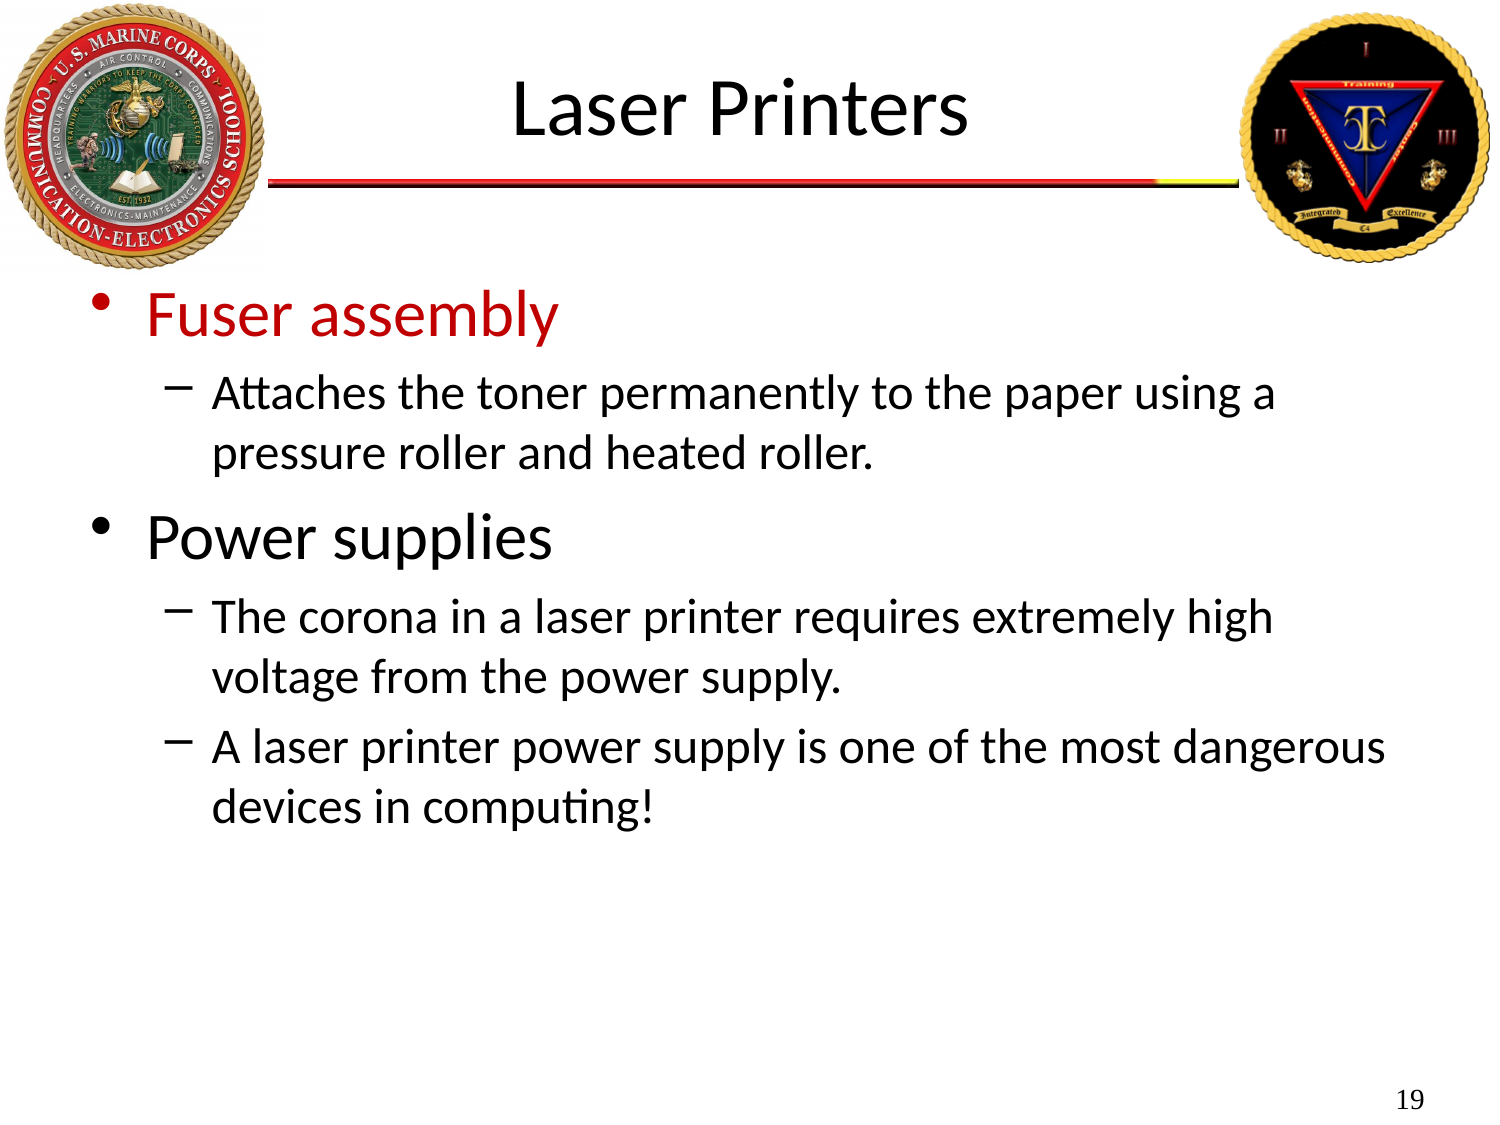

# Laser Printers
Fuser assembly
Attaches the toner permanently to the paper using a pressure roller and heated roller.
Power supplies
The corona in a laser printer requires extremely high voltage from the power supply.
A laser printer power supply is one of the most dangerous devices in computing!